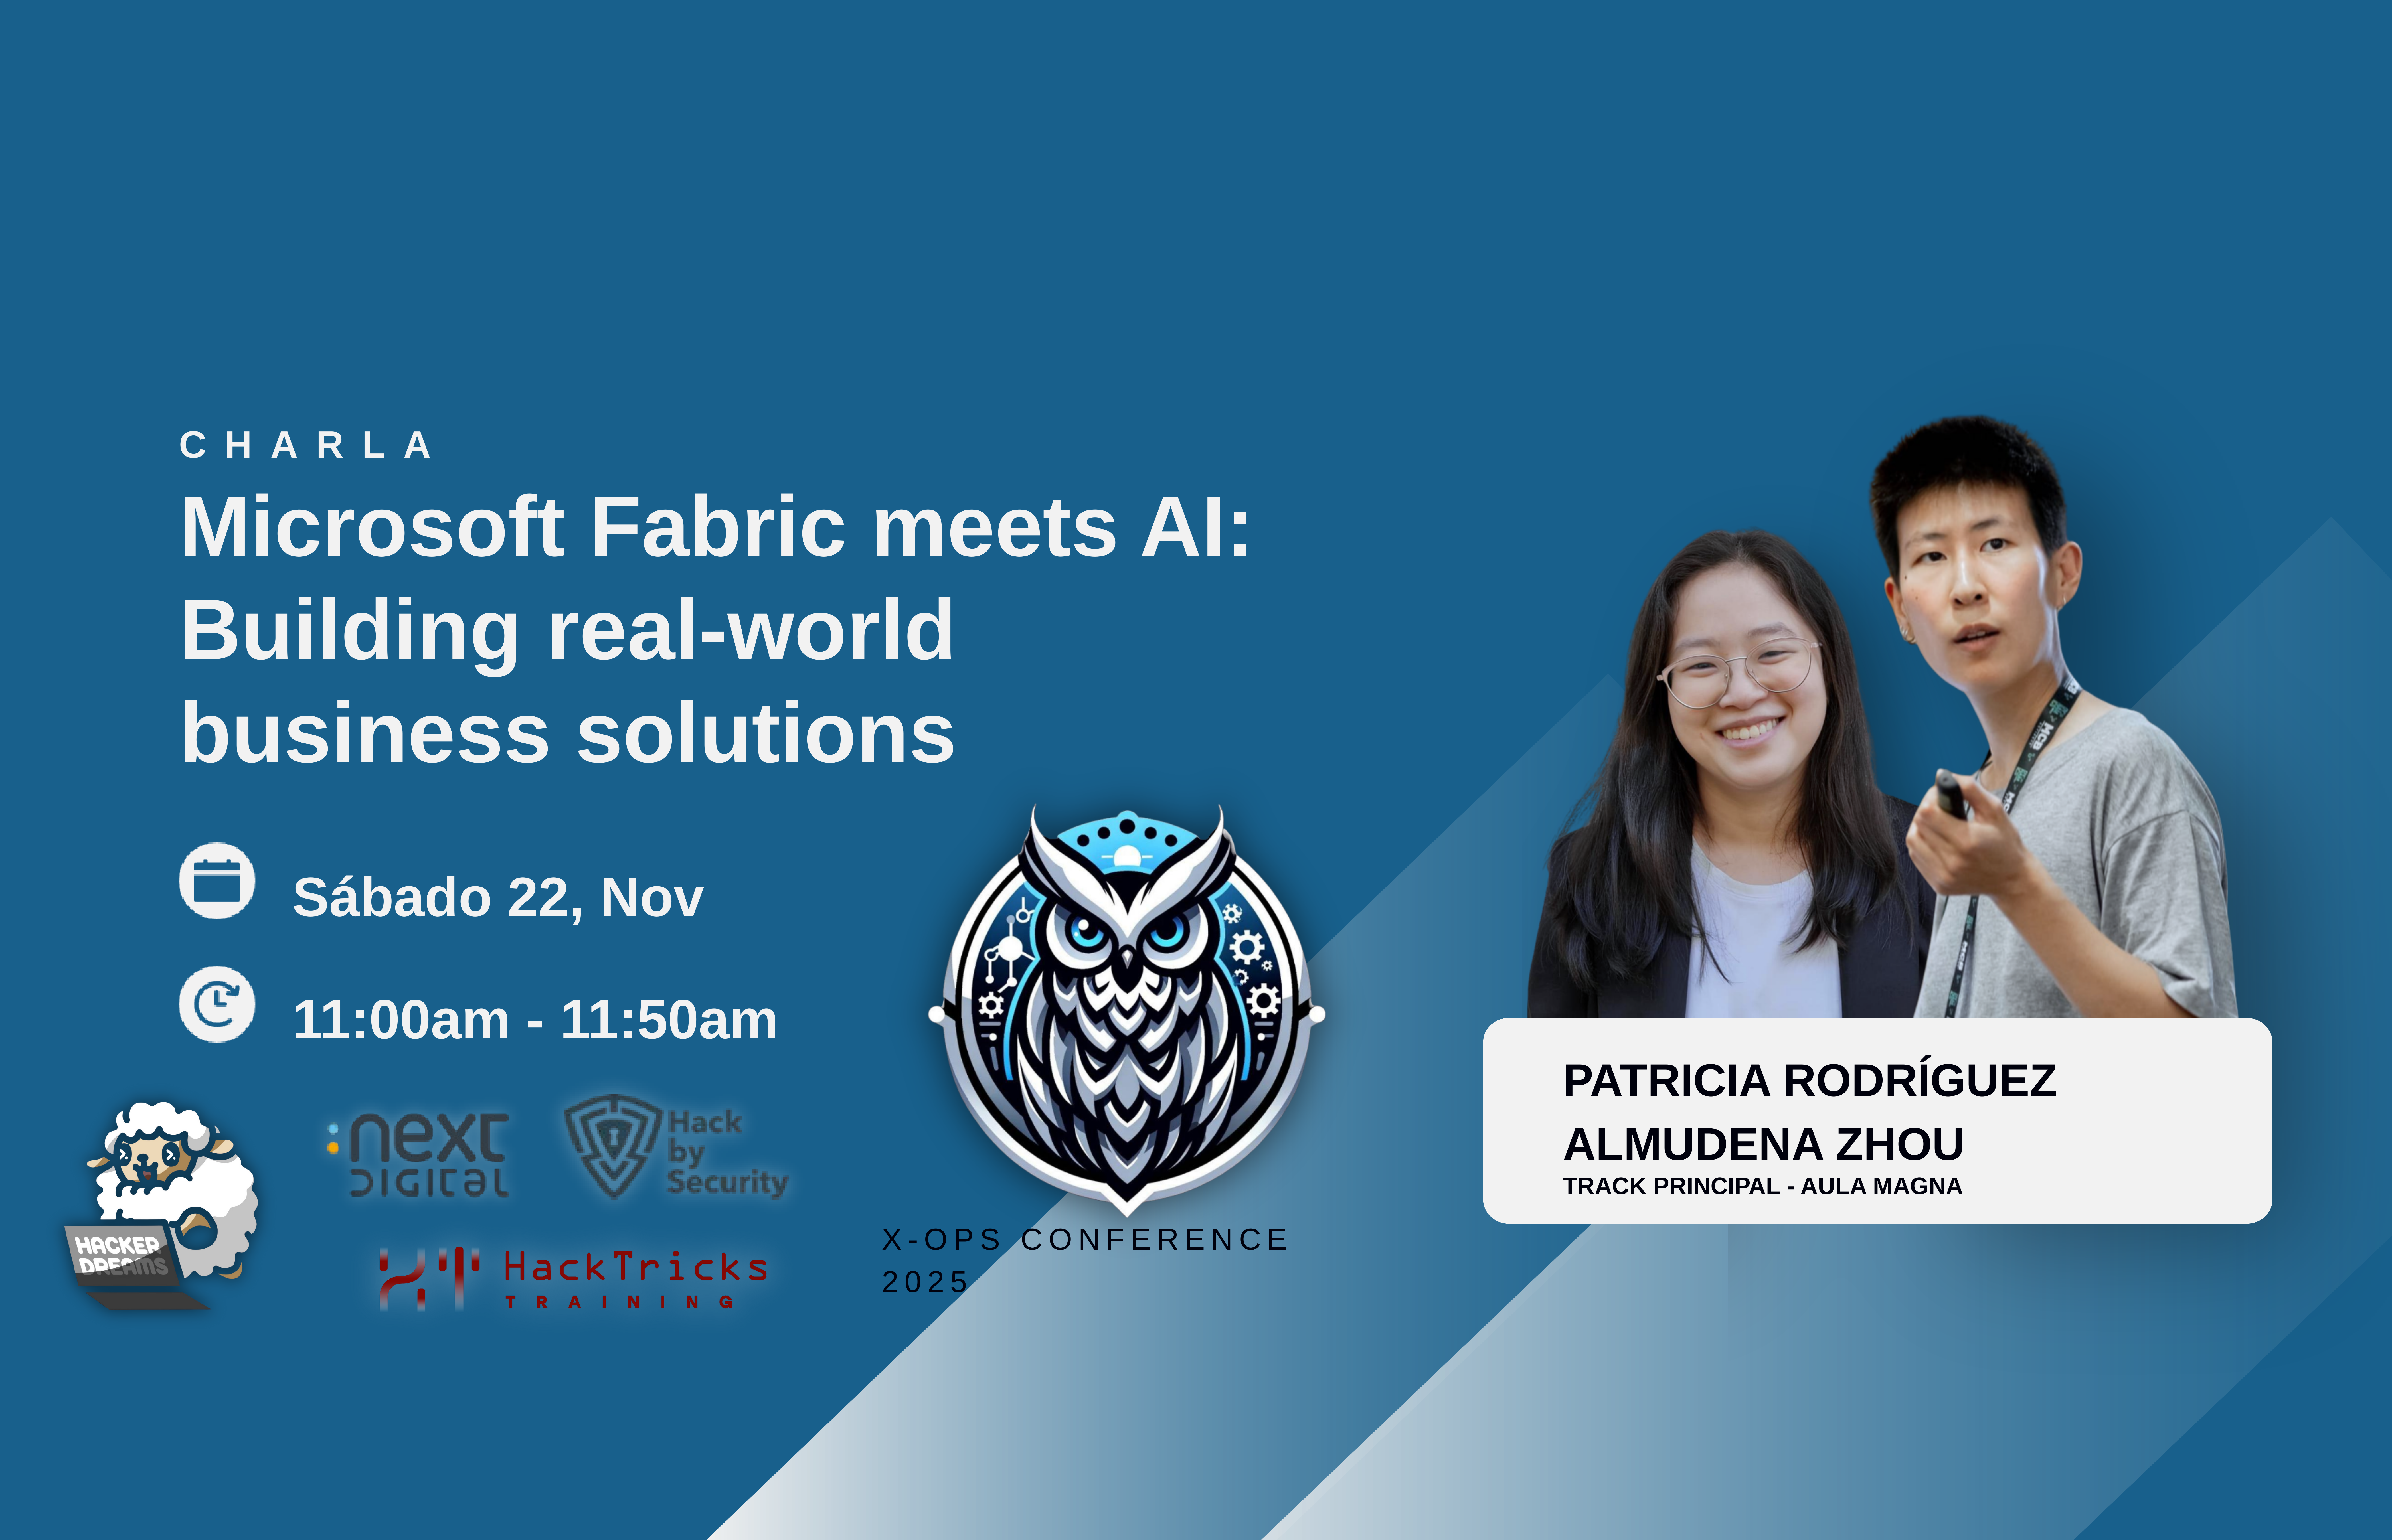

CHARLA

Microsoft Fabric meets AI: Building real-world business solutions

Sábado 22, Nov

11:00am - 11:50am

PATRICIA RODRÍGUEZ
ALMUDENA ZHOU

TRACK PRINCIPAL - AULA MAGNA

X-OPS CONFERENCE 2025